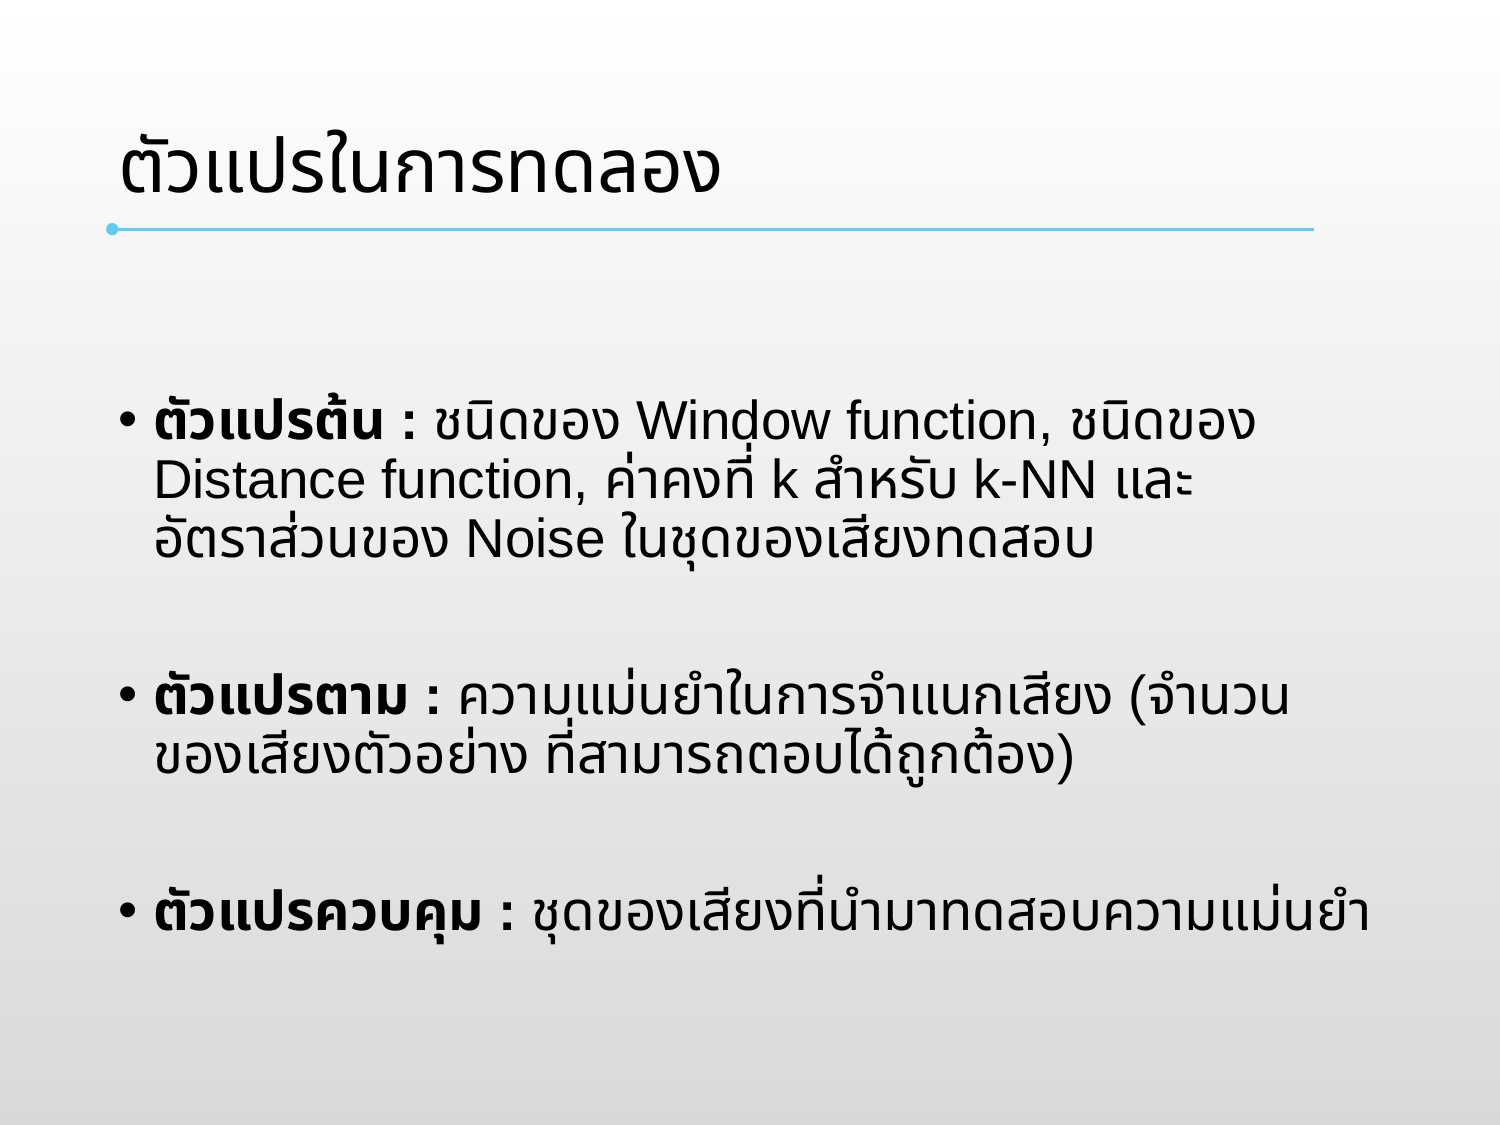

# ตัวแปรในการทดลอง

ตัวแปรต้น : ชนิดของ Window function, ชนิดของ Distance function, ค่าคงที่ k สำหรับ k-NN และอัตราส่วนของ Noise ในชุดของเสียงทดสอบ

ตัวแปรตาม : ความแม่นยำในการจำแนกเสียง (จำนวนของเสียงตัวอย่าง ที่สามารถตอบได้ถูกต้อง)

ตัวแปรควบคุม : ชุดของเสียงที่นำมาทดสอบความแม่นยำ